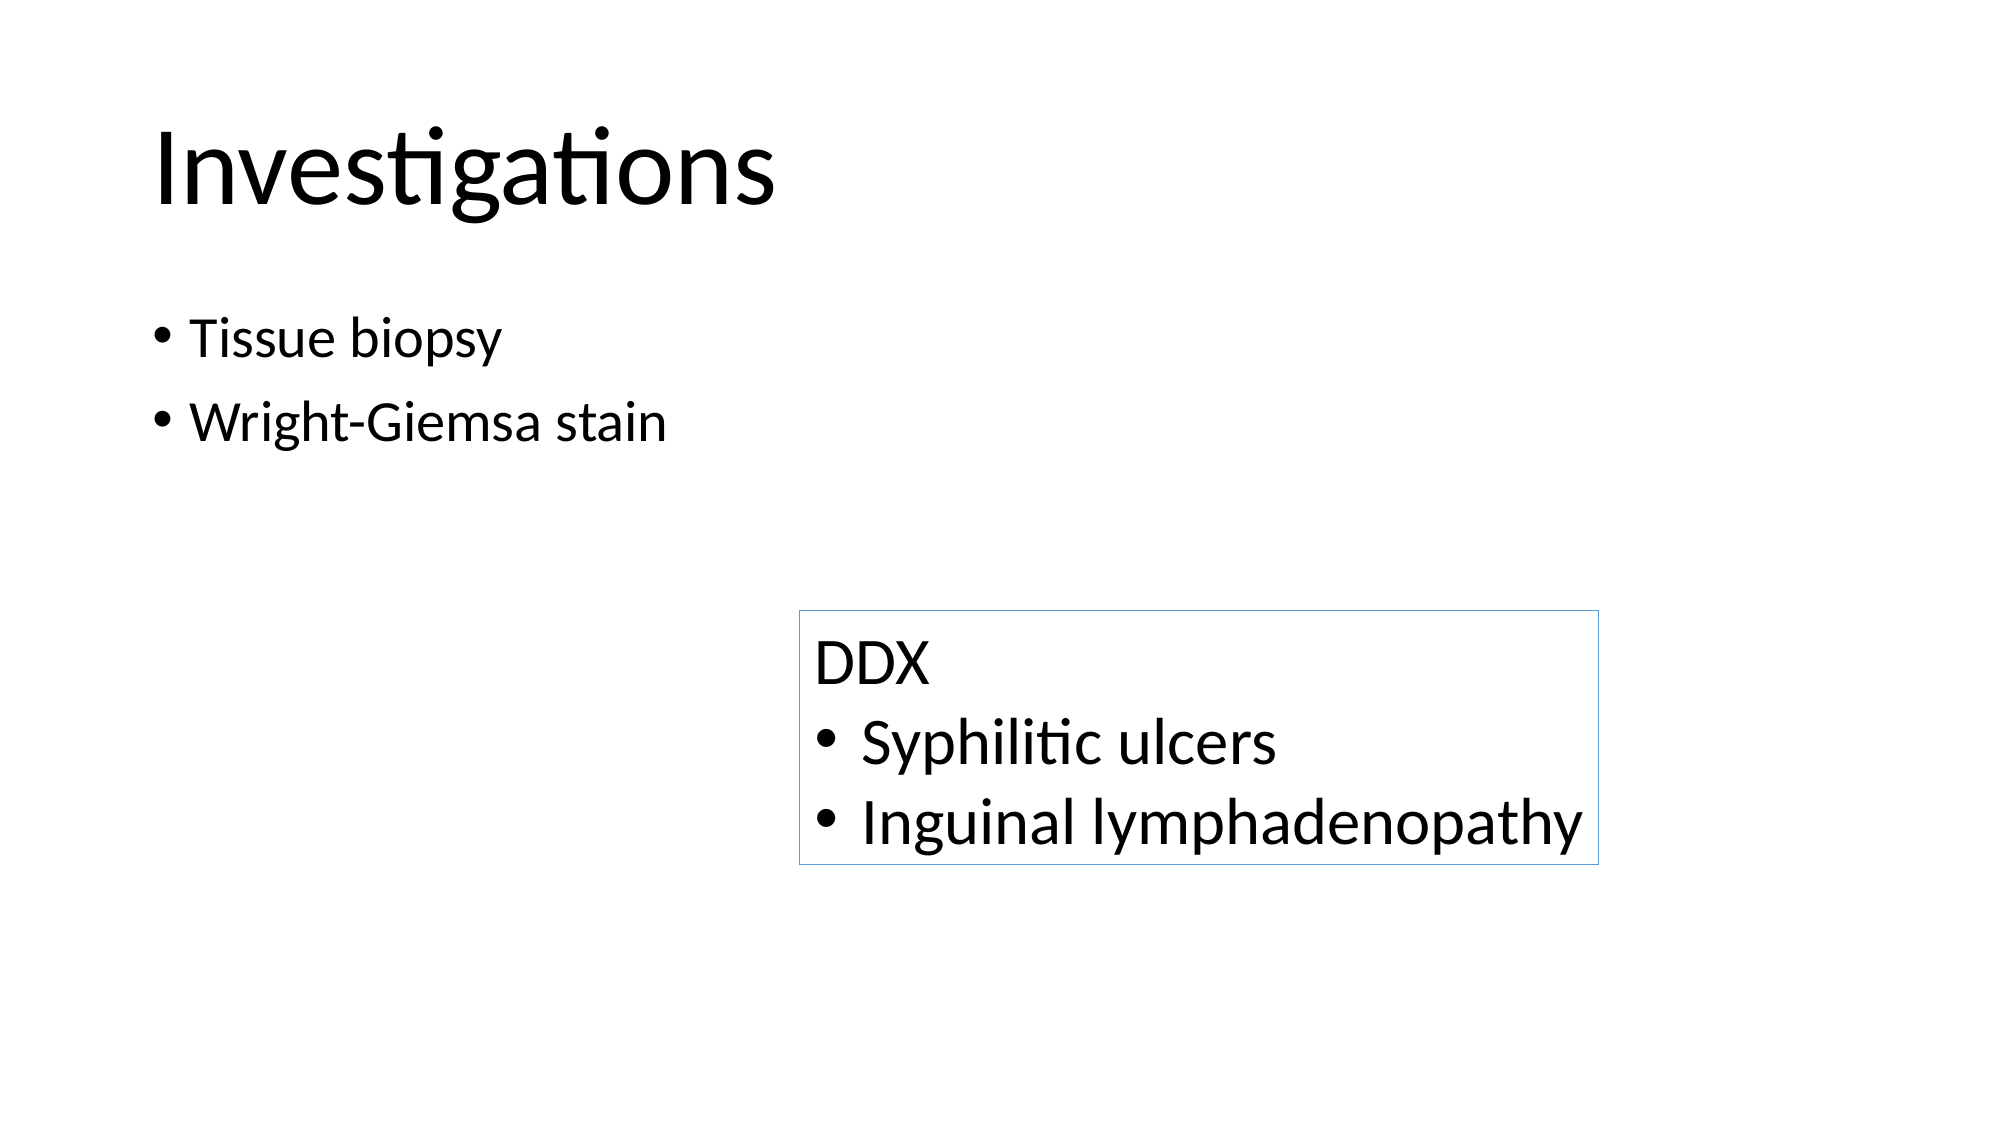

# Investigations
Tissue biopsy
Wright-Giemsa stain
DDX
Syphilitic ulcers
Inguinal lymphadenopathy